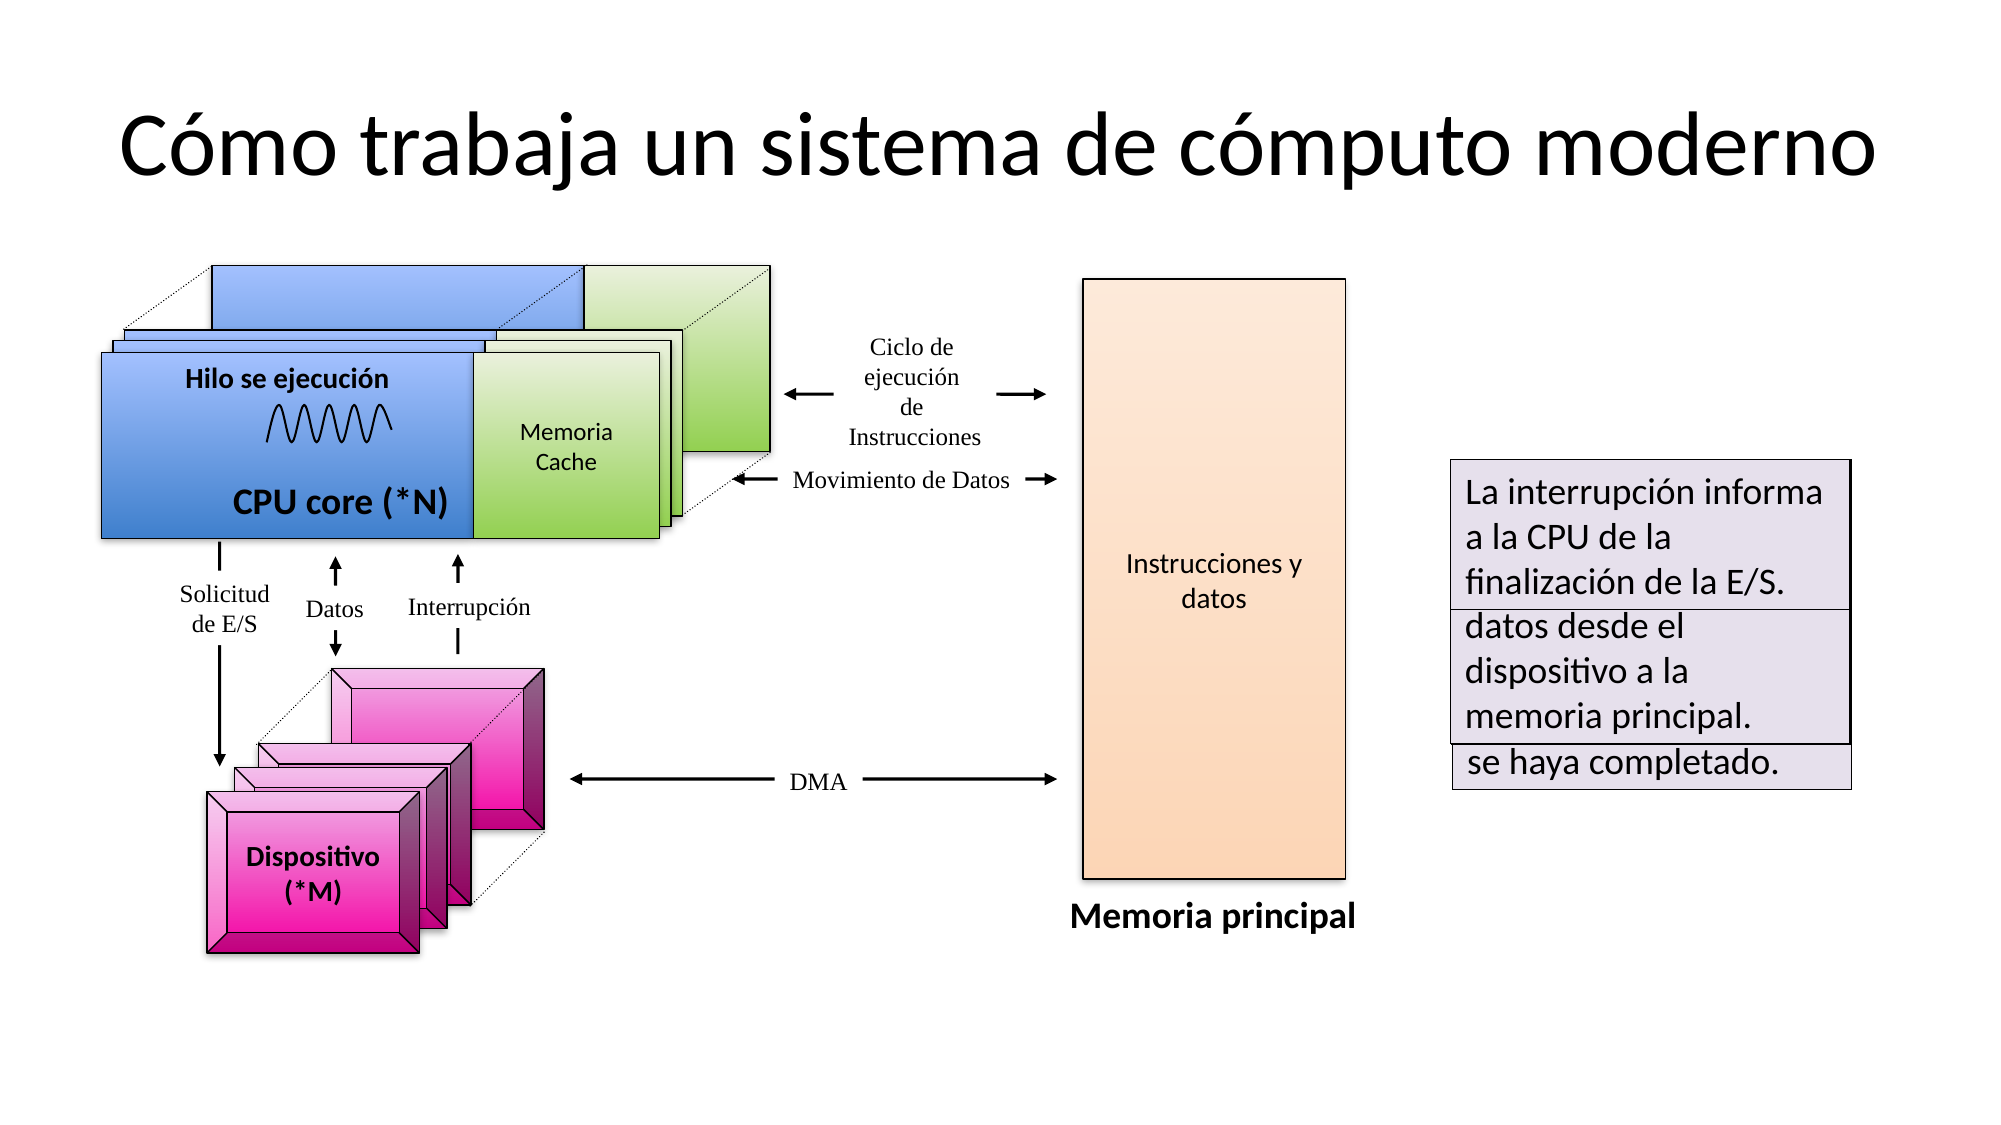

# Cómo trabaja un sistema de cómputo moderno

Hilo se ejecución
Memoria
Cache

CPU core (*N)
Hilo se ejecución
Memoria
Cache

CPU core (*N)
Hilo se ejecución
Memoria
Cache

CPU core (*N)

Instrucciones y datos
Ciclo de
ejecución
de
Instrucciones

Movimiento de Datos
Instrucciones
y
datos

La solicitud de E/S desencadena una transferencia DMA de datos desde el dispositivo a la memoria principal.
Esa petición conduce a la transferencia de datos con el dispositivo, y a una interrupción para señalar a la CPU cuando la transferencia se haya completado.
La interrupción informa a la CPU de la finalización de la E/S.
El ciclo de instrucciones de un core de la CPU implica la lectura de instrucciones y la lectura y escritura de datos en la memoria principal.
Para el movimiento de datos de medios de almacenamiento masivos más grandes, una sola instrucción solicita la E/S.
Una instrucción puede desencadenar una solicitud de E/S a un dispositivo.

Solicitud
de E/S
Interrupción
Datos

Dispositivo (*M)
Dispositivo (*M)
Dispositivo (*M)

DMA

Memoria principal